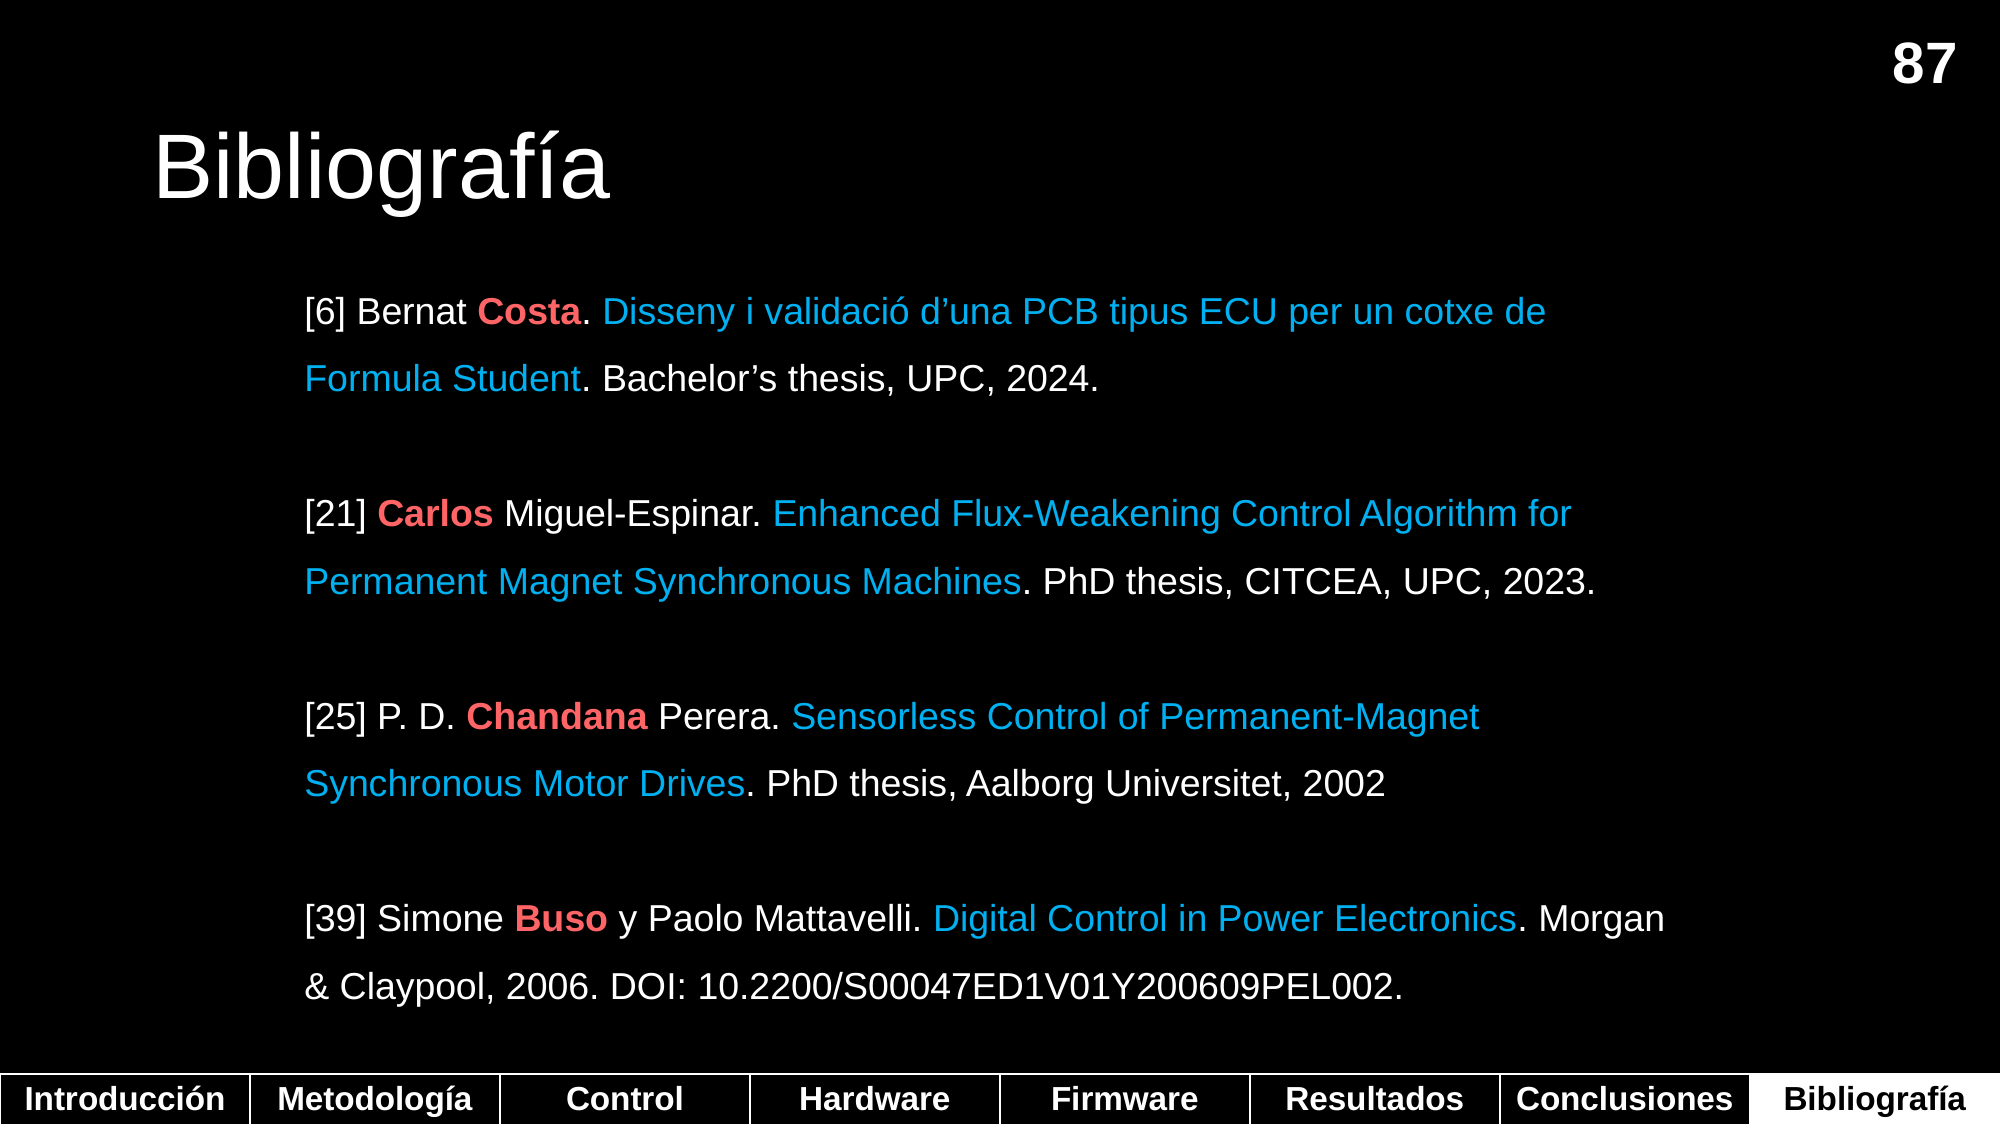

87
# Bibliografía
[6] Bernat Costa. Disseny i validació d’una PCB tipus ECU per un cotxe de Formula Student. Bachelor’s thesis, UPC, 2024.

[21] Carlos Miguel-Espinar. Enhanced Flux-Weakening Control Algorithm for Permanent Magnet Synchronous Machines. PhD thesis, CITCEA, UPC, 2023.

[25] P. D. Chandana Perera. Sensorless Control of Permanent-Magnet Synchronous Motor Drives. PhD thesis, Aalborg Universitet, 2002

[39] Simone Buso y Paolo Mattavelli. Digital Control in Power Electronics. Morgan
& Claypool, 2006. DOI: 10.2200/S00047ED1V01Y200609PEL002.
| Introducción | Metodología | Control | Hardware | Firmware | Resultados | Conclusiones | Bibliografía |
| --- | --- | --- | --- | --- | --- | --- | --- |